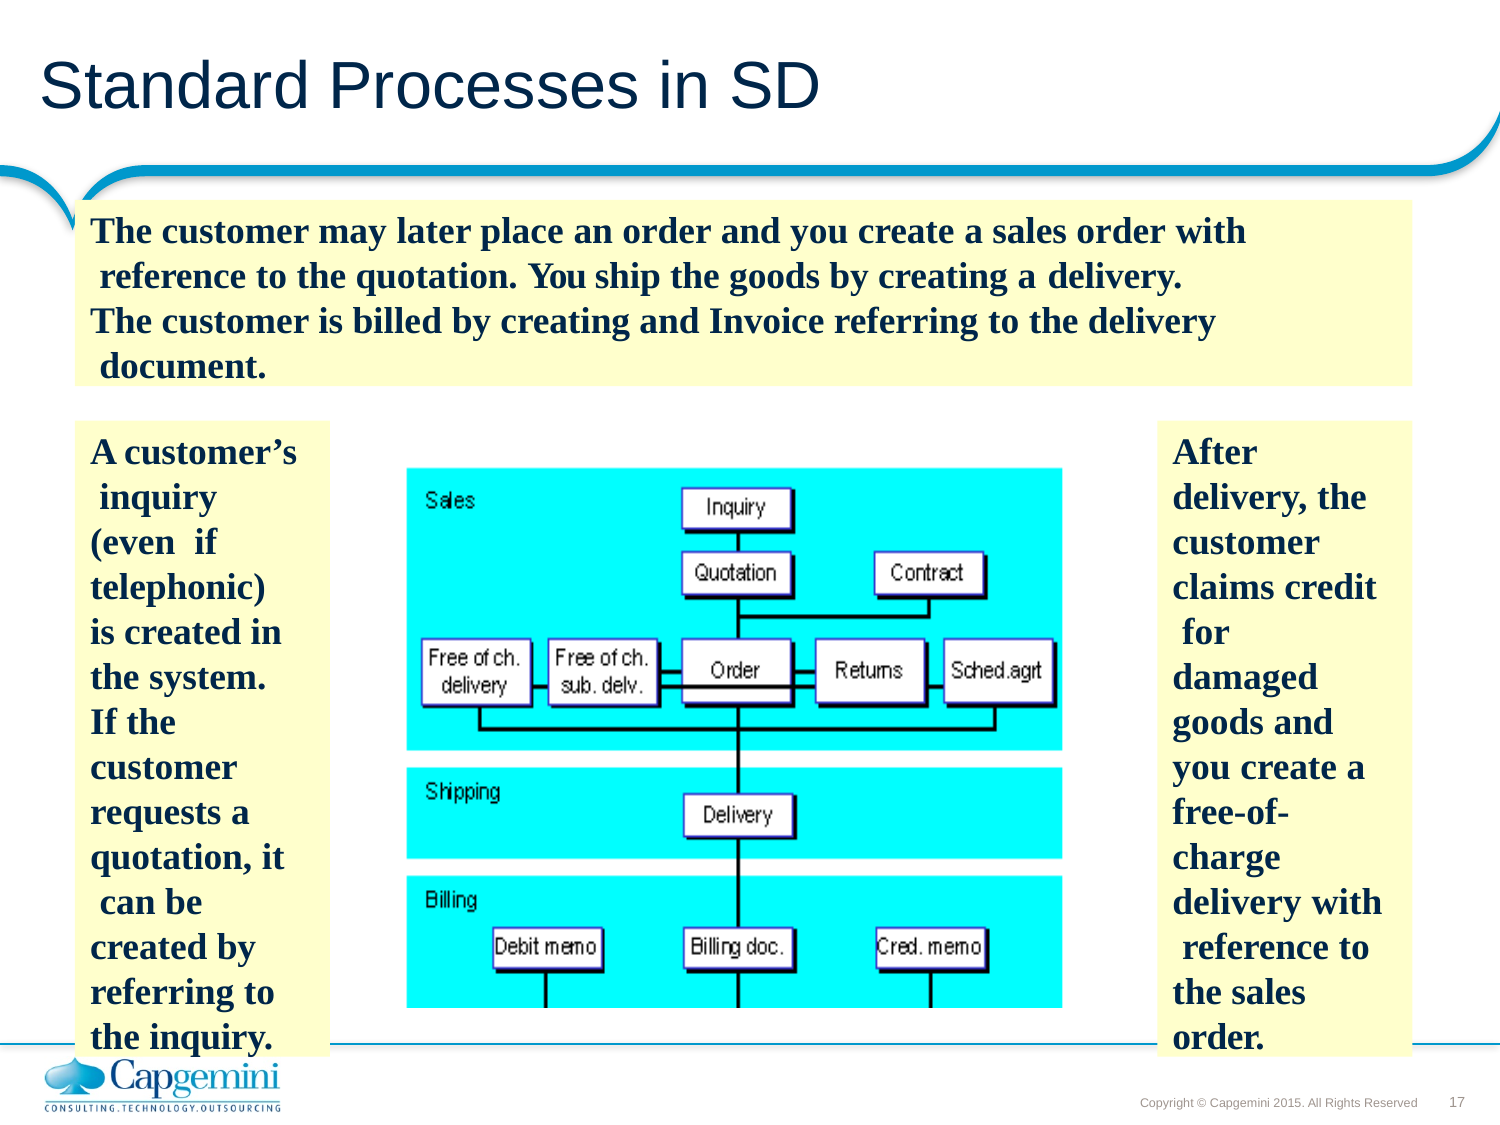

# Standard Processes in SD

The customer may later place an order and you create a sales order with  reference to the quotation. You ship the goods by creating a delivery.
The customer is billed by creating and Invoice referring to the delivery  document.
A customer’s  inquiry (even  if telephonic)  is created in  the system.
If the  customer  requests a  quotation, it  can be  created by  referring to  the inquiry.
After  delivery, the  customer  claims credit  for damaged  goods and  you create a  free-of-  charge  delivery with  reference to  the sales  order.